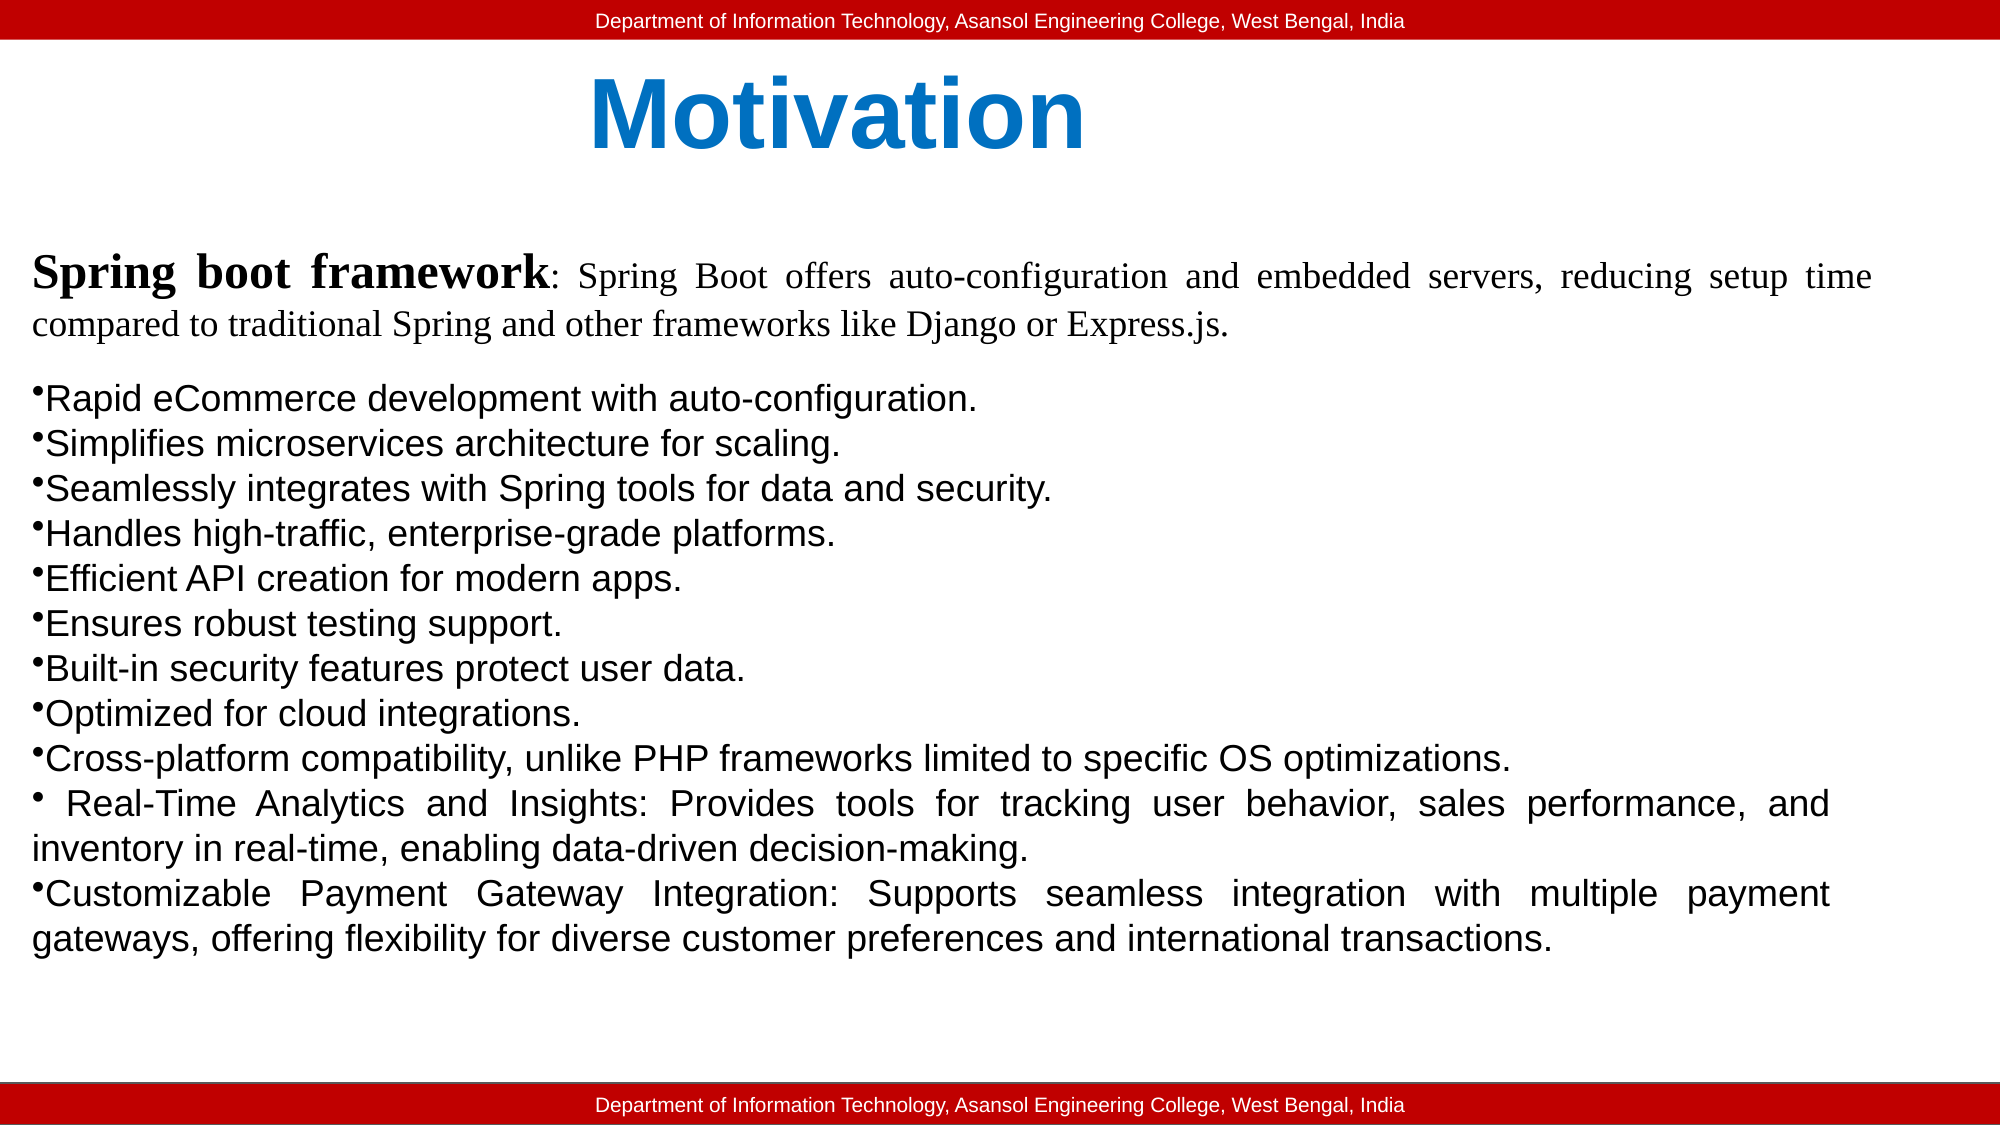

Department of Information Technology, Asansol Engineering College, West Bengal, India
Motivation
Spring boot framework: Spring Boot offers auto-configuration and embedded servers, reducing setup time compared to traditional Spring and other frameworks like Django or Express.js.

Rapid eCommerce development with auto-configuration.
Simplifies microservices architecture for scaling.
Seamlessly integrates with Spring tools for data and security.
Handles high-traffic, enterprise-grade platforms.
Efficient API creation for modern apps.
Ensures robust testing support.
Built-in security features protect user data.
Optimized for cloud integrations.
Cross-platform compatibility, unlike PHP frameworks limited to specific OS optimizations.
 Real-Time Analytics and Insights: Provides tools for tracking user behavior, sales performance, and inventory in real-time, enabling data-driven decision-making.
Customizable Payment Gateway Integration: Supports seamless integration with multiple payment gateways, offering flexibility for diverse customer preferences and international transactions.
Department of Information Technology, Asansol Engineering College, West Bengal, India